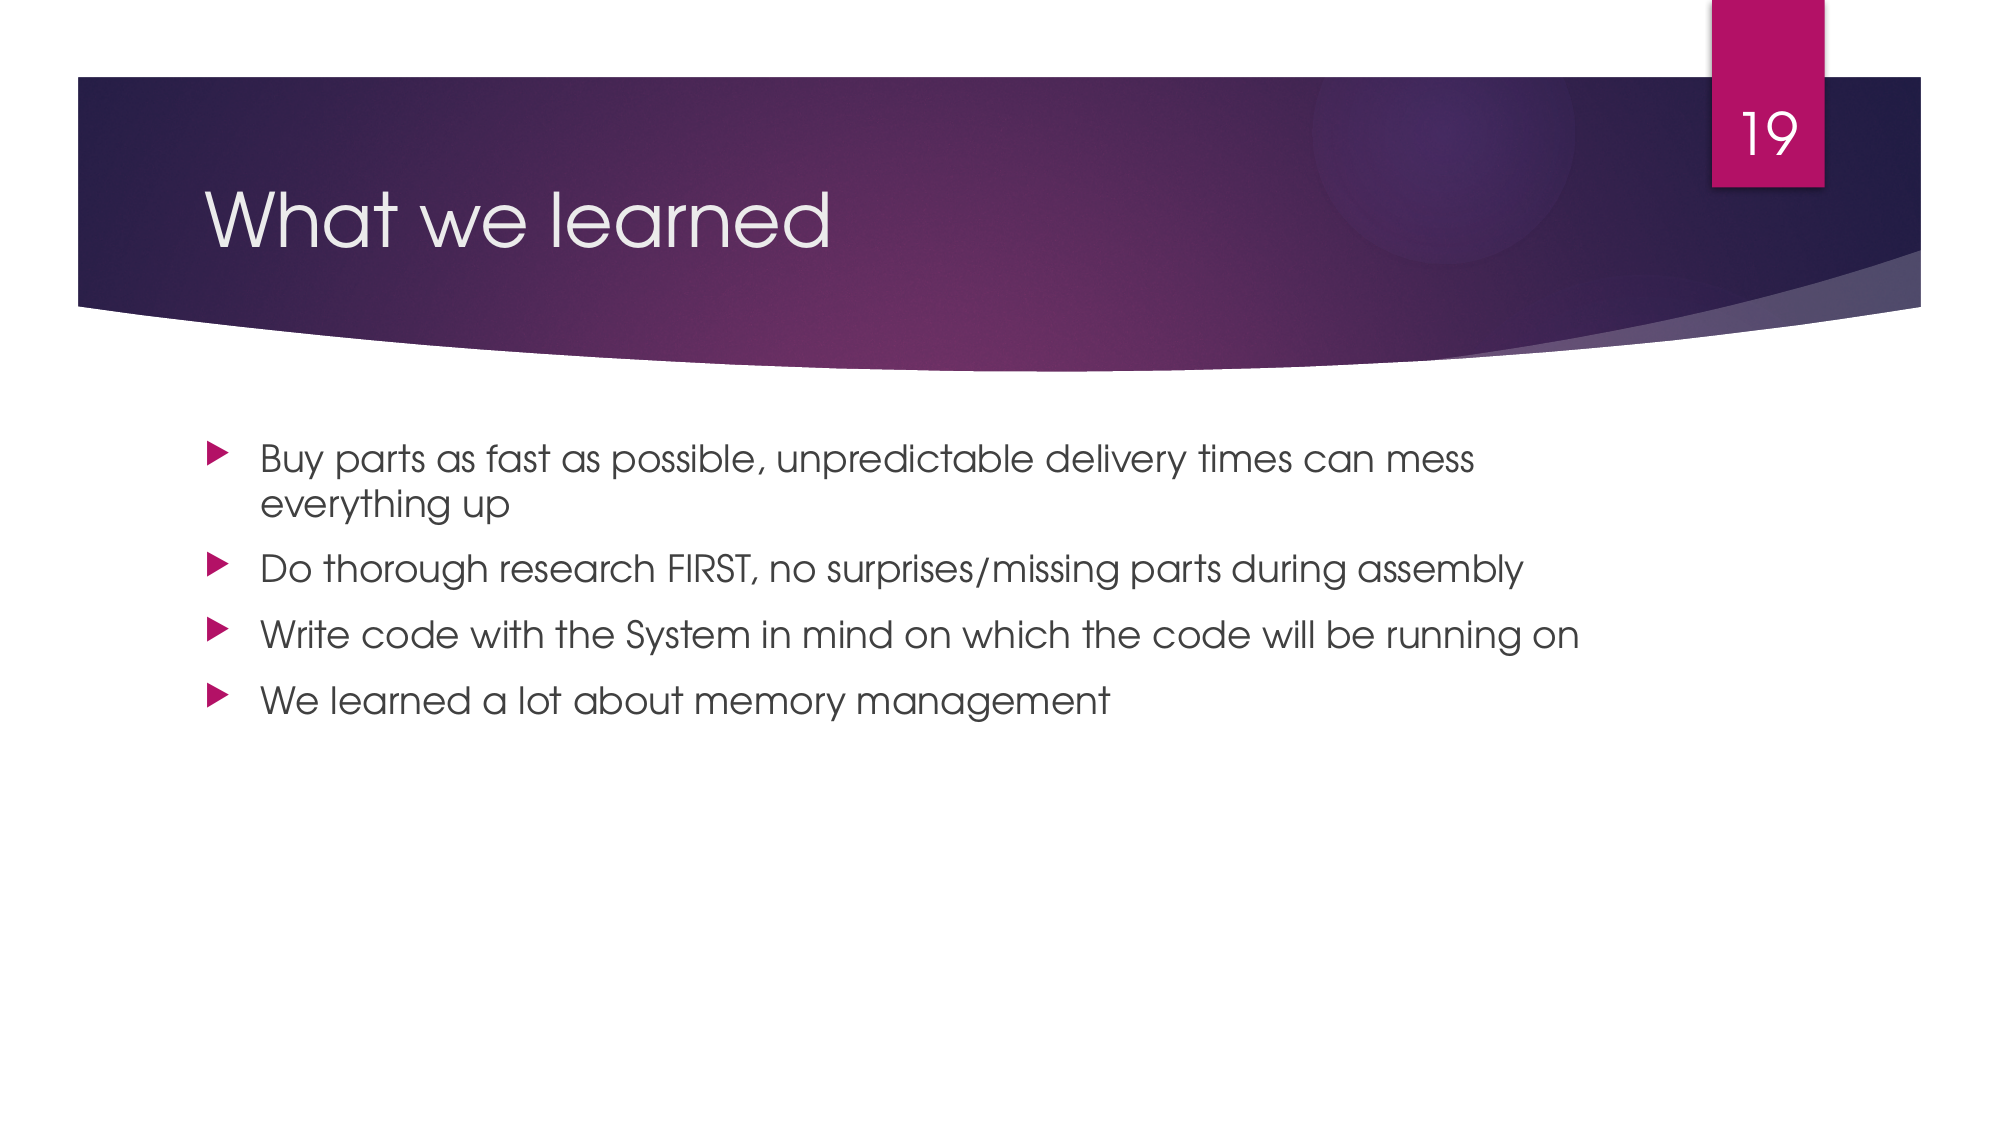

19
# What we learned
Buy parts as fast as possible, unpredictable delivery times can mess everything up
Do thorough research FIRST, no surprises/missing parts during assembly
Write code with the System in mind on which the code will be running on
We learned a lot about memory management